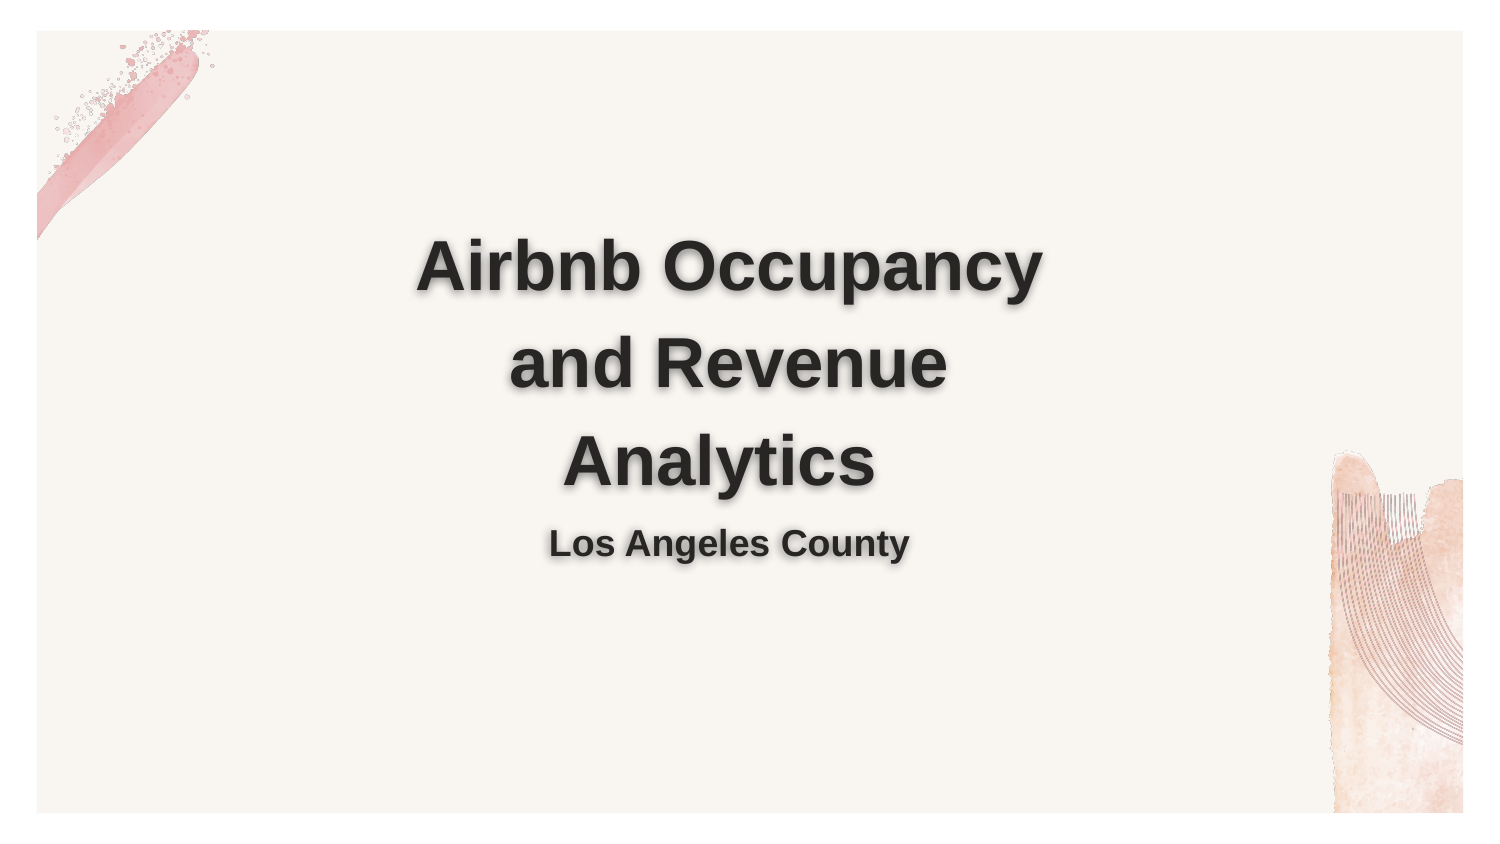

# Airbnb Occupancy and Revenue Analytics
Los Angeles County